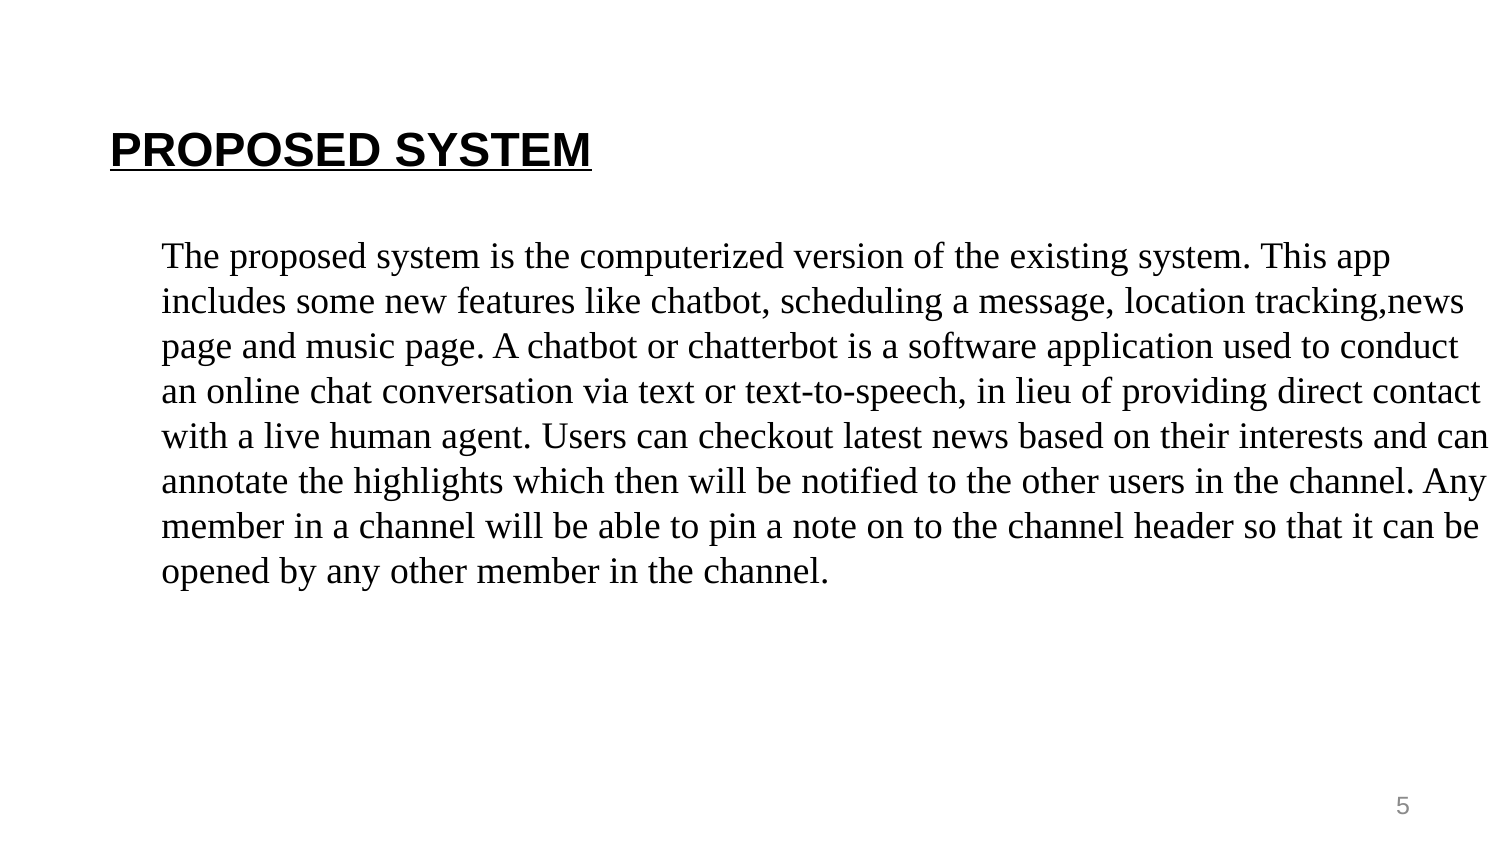

PROPOSED SYSTEM
The proposed system is the computerized version of the existing system. This app includes some new features like chatbot, scheduling a message, location tracking,news page and music page. A chatbot or chatterbot is a software application used to conduct an online chat conversation via text or text-to-speech, in lieu of providing direct contact with a live human agent. Users can checkout latest news based on their interests and can annotate the highlights which then will be notified to the other users in the channel. Any member in a channel will be able to pin a note on to the channel header so that it can be opened by any other member in the channel.
5